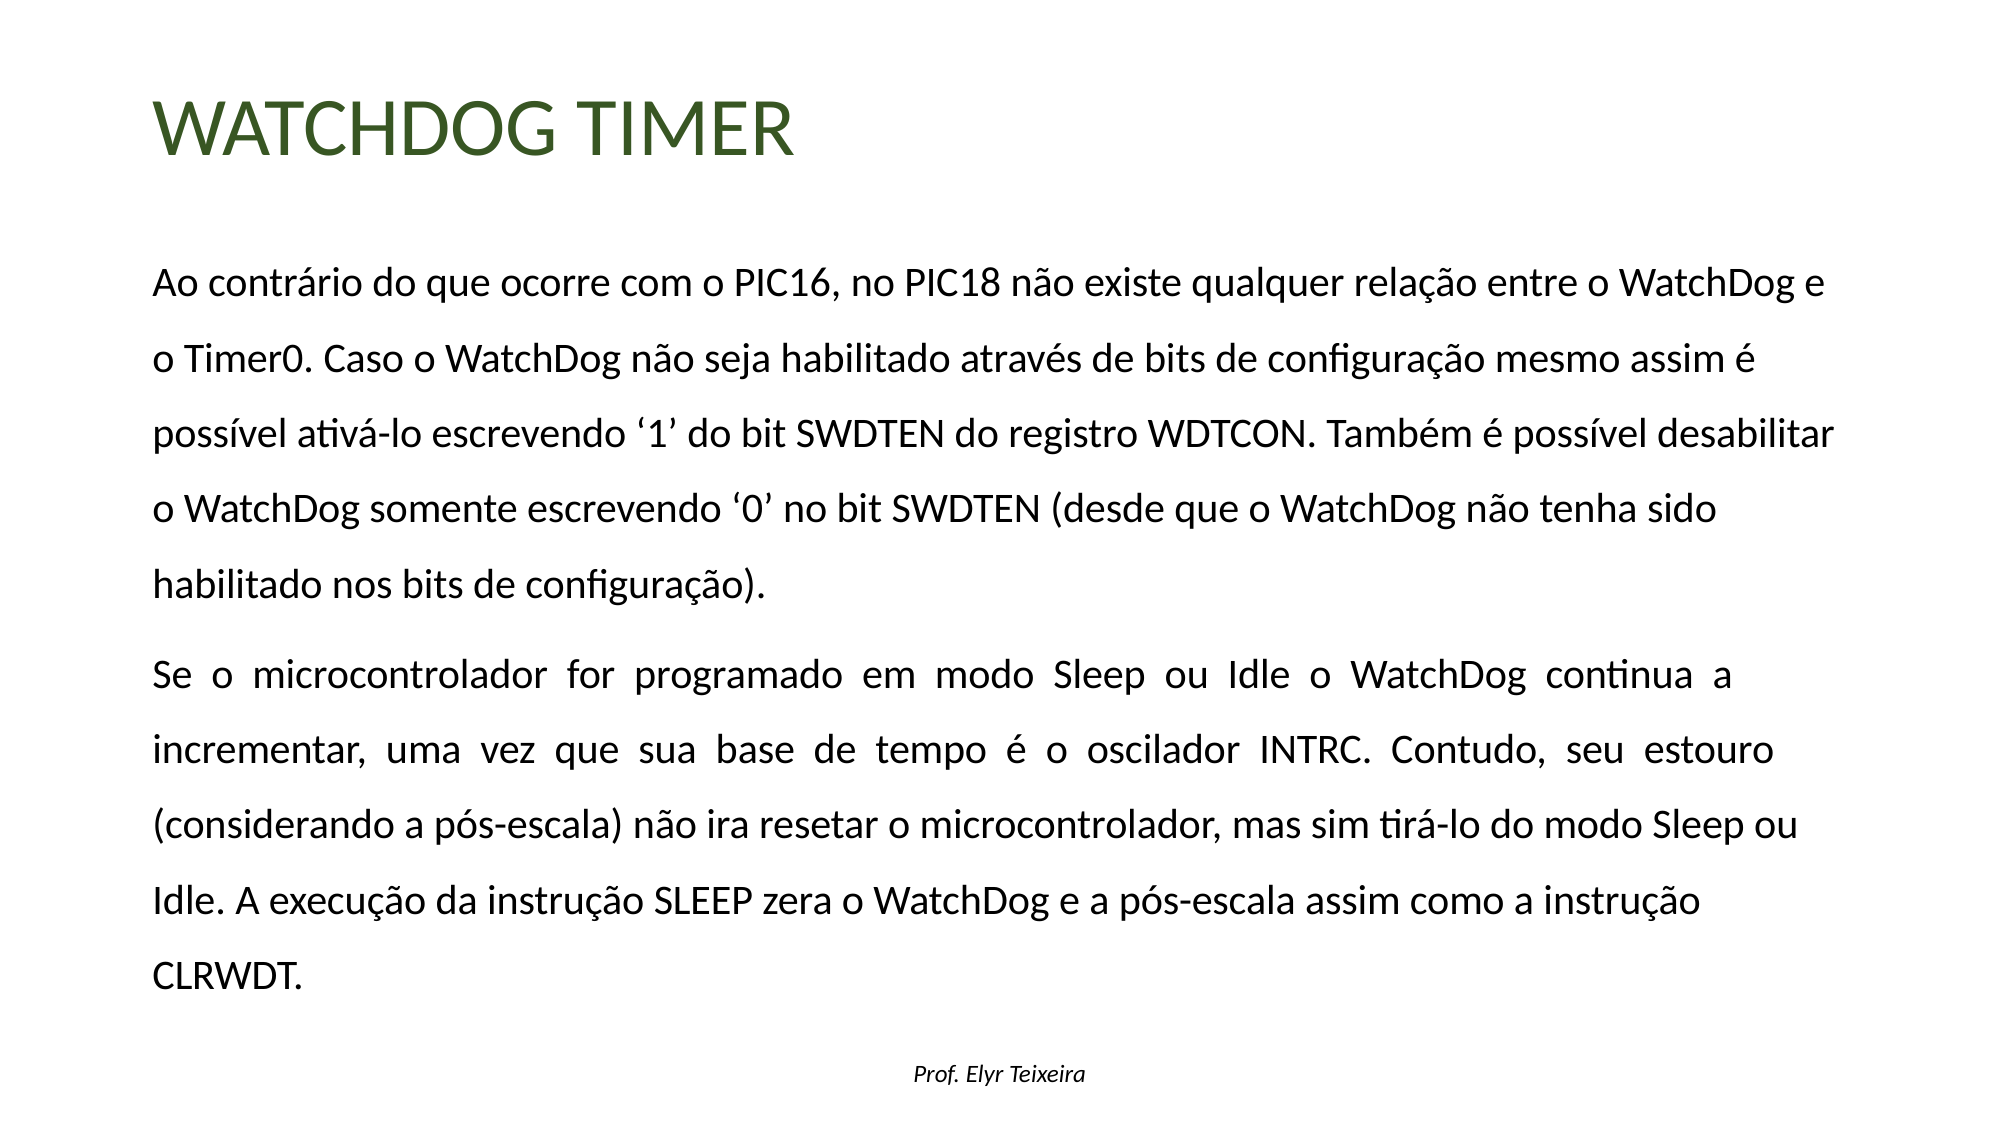

# Watchdog timer
﻿Ao contrário do que ocorre com o PIC16, no PIC18 não existe qualquer relação entre o WatchDog e o Timer0. Caso o WatchDog não seja habilitado através de bits de configuração mesmo assim é possível ativá-lo escrevendo ‘1’ do bit SWDTEN do registro WDTCON. Também é possível desabilitar o WatchDog somente escrevendo ‘0’ no bit SWDTEN (desde que o WatchDog não tenha sido habilitado nos bits de configuração).
Se  o  microcontrolador  for  programado  em  modo  Sleep  ou  Idle  o  WatchDog  continua  a incrementar,  uma  vez  que  sua  base  de  tempo  é  o  oscilador  INTRC.  Contudo,  seu  estouro (considerando a pós-escala) não ira resetar o microcontrolador, mas sim tirá-lo do modo Sleep ou Idle. A execução da instrução SLEEP zera o WatchDog e a pós-escala assim como a instrução CLRWDT.